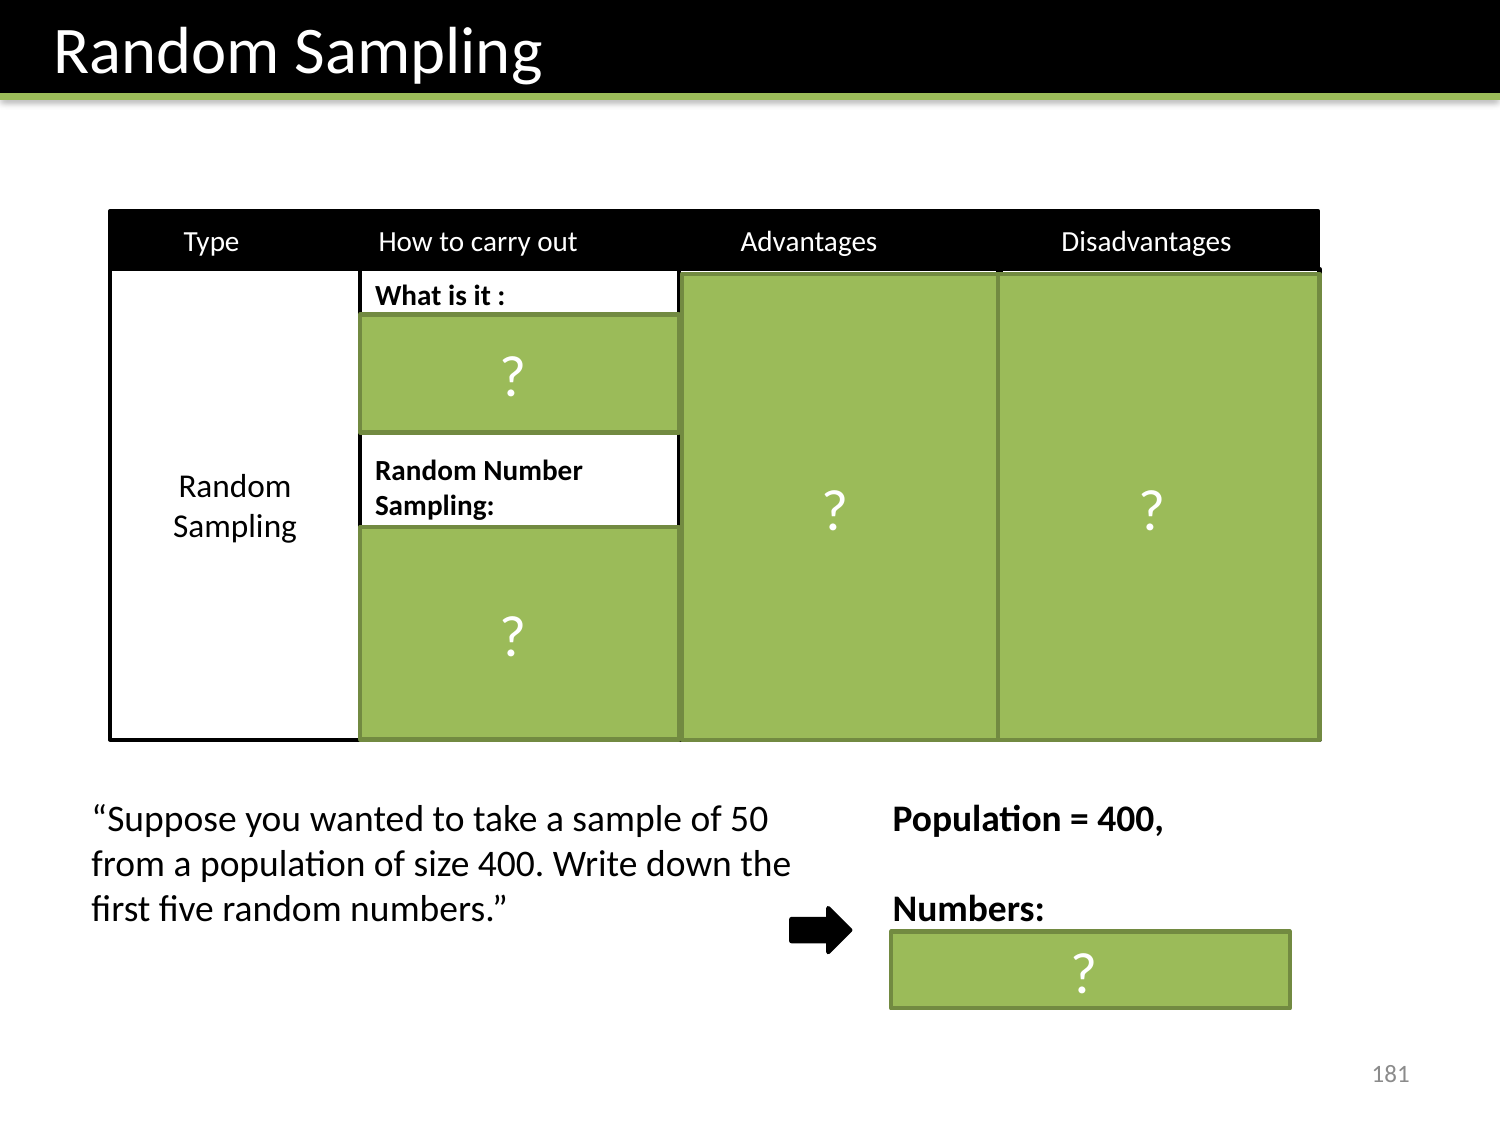

Random Sampling
Type
How to carry out
Advantages
Disadvantages
Numbers truly random and free from bias.
Easy to use.
Each number has a known equal chance of being selected.
Random Sampling
What is it :
Each thing has an equal chance of being selected.

Random Number Sampling:
Each element of sampling frame assigned a number.
(See below)
Not suitable when population size is large.
?
?
?
?
“Suppose you wanted to take a sample of 50 from a population of size 400. Write down the first five random numbers.”
Population = 400,

Numbers:
372, 039, 172, 117, 053

?
181